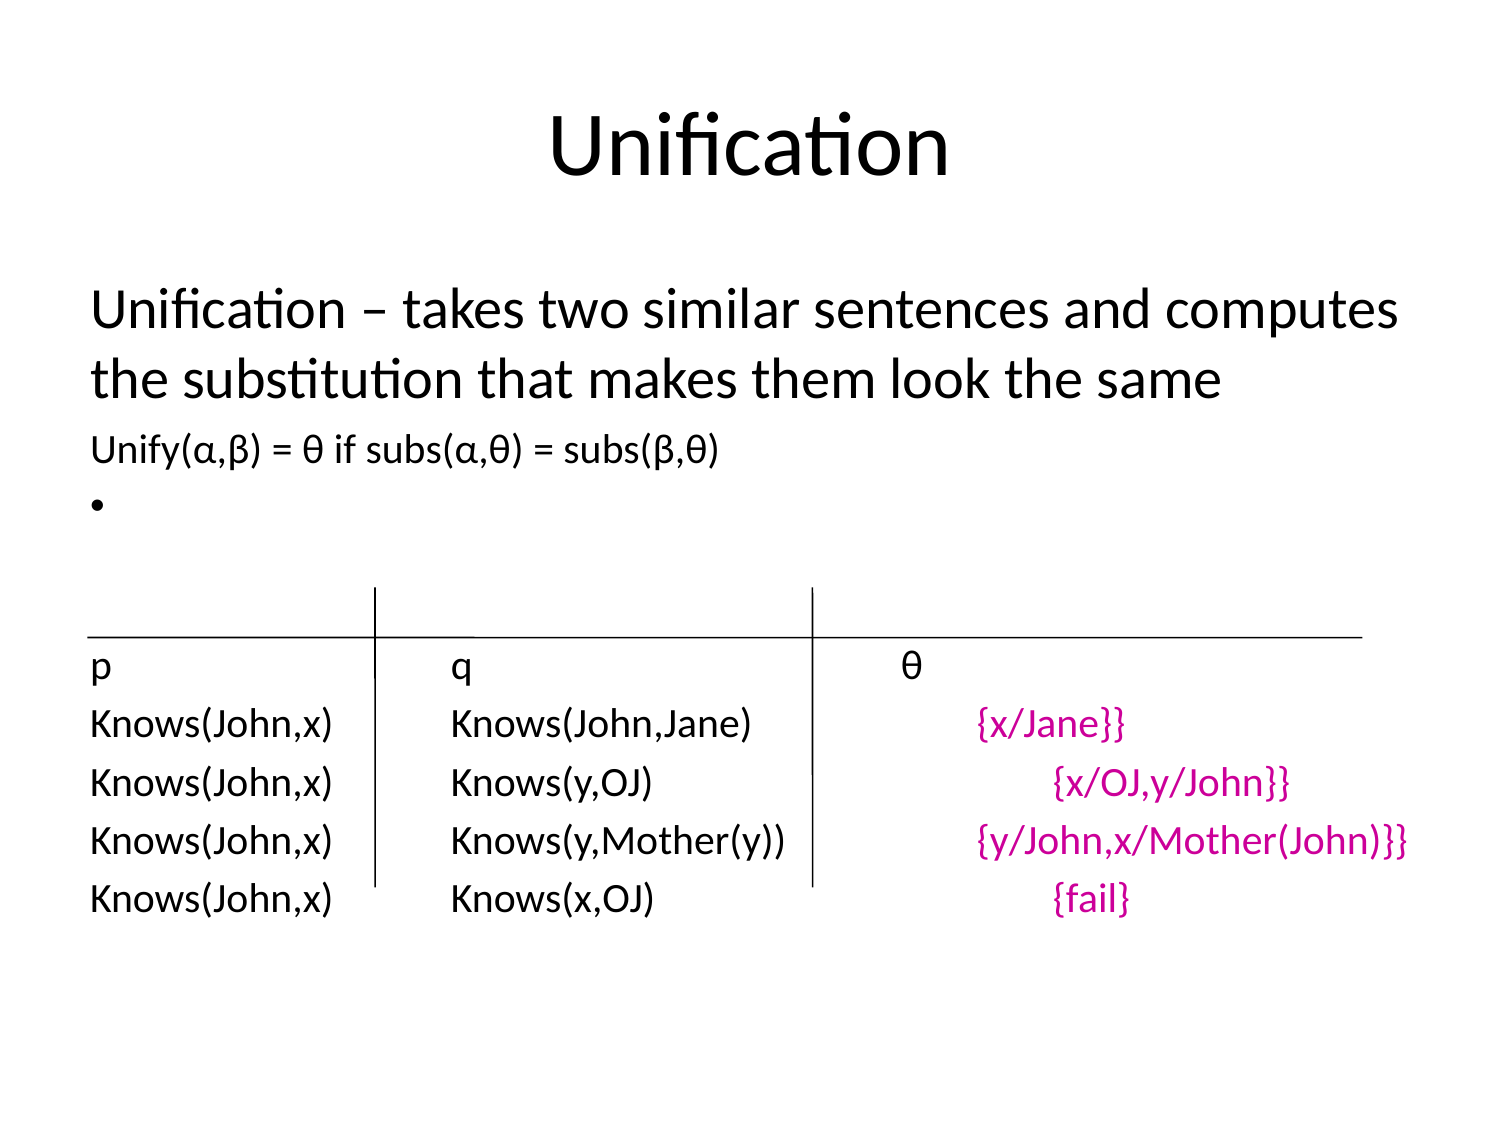

# Unification
Unification – takes two similar sentences and computes the substitution that makes them look the same
Unify(α,β) = θ if subs(α,θ) = subs(β,θ)

p 			q	 		θ
Knows(John,x) 	Knows(John,Jane)        	        {x/Jane}}
Knows(John,x)	Knows(y,OJ) 		                {x/OJ,y/John}}
Knows(John,x) 	Knows(y,Mother(y))	        {y/John,x/Mother(John)}}
Knows(John,x)	Knows(x,OJ) 		                {fail}